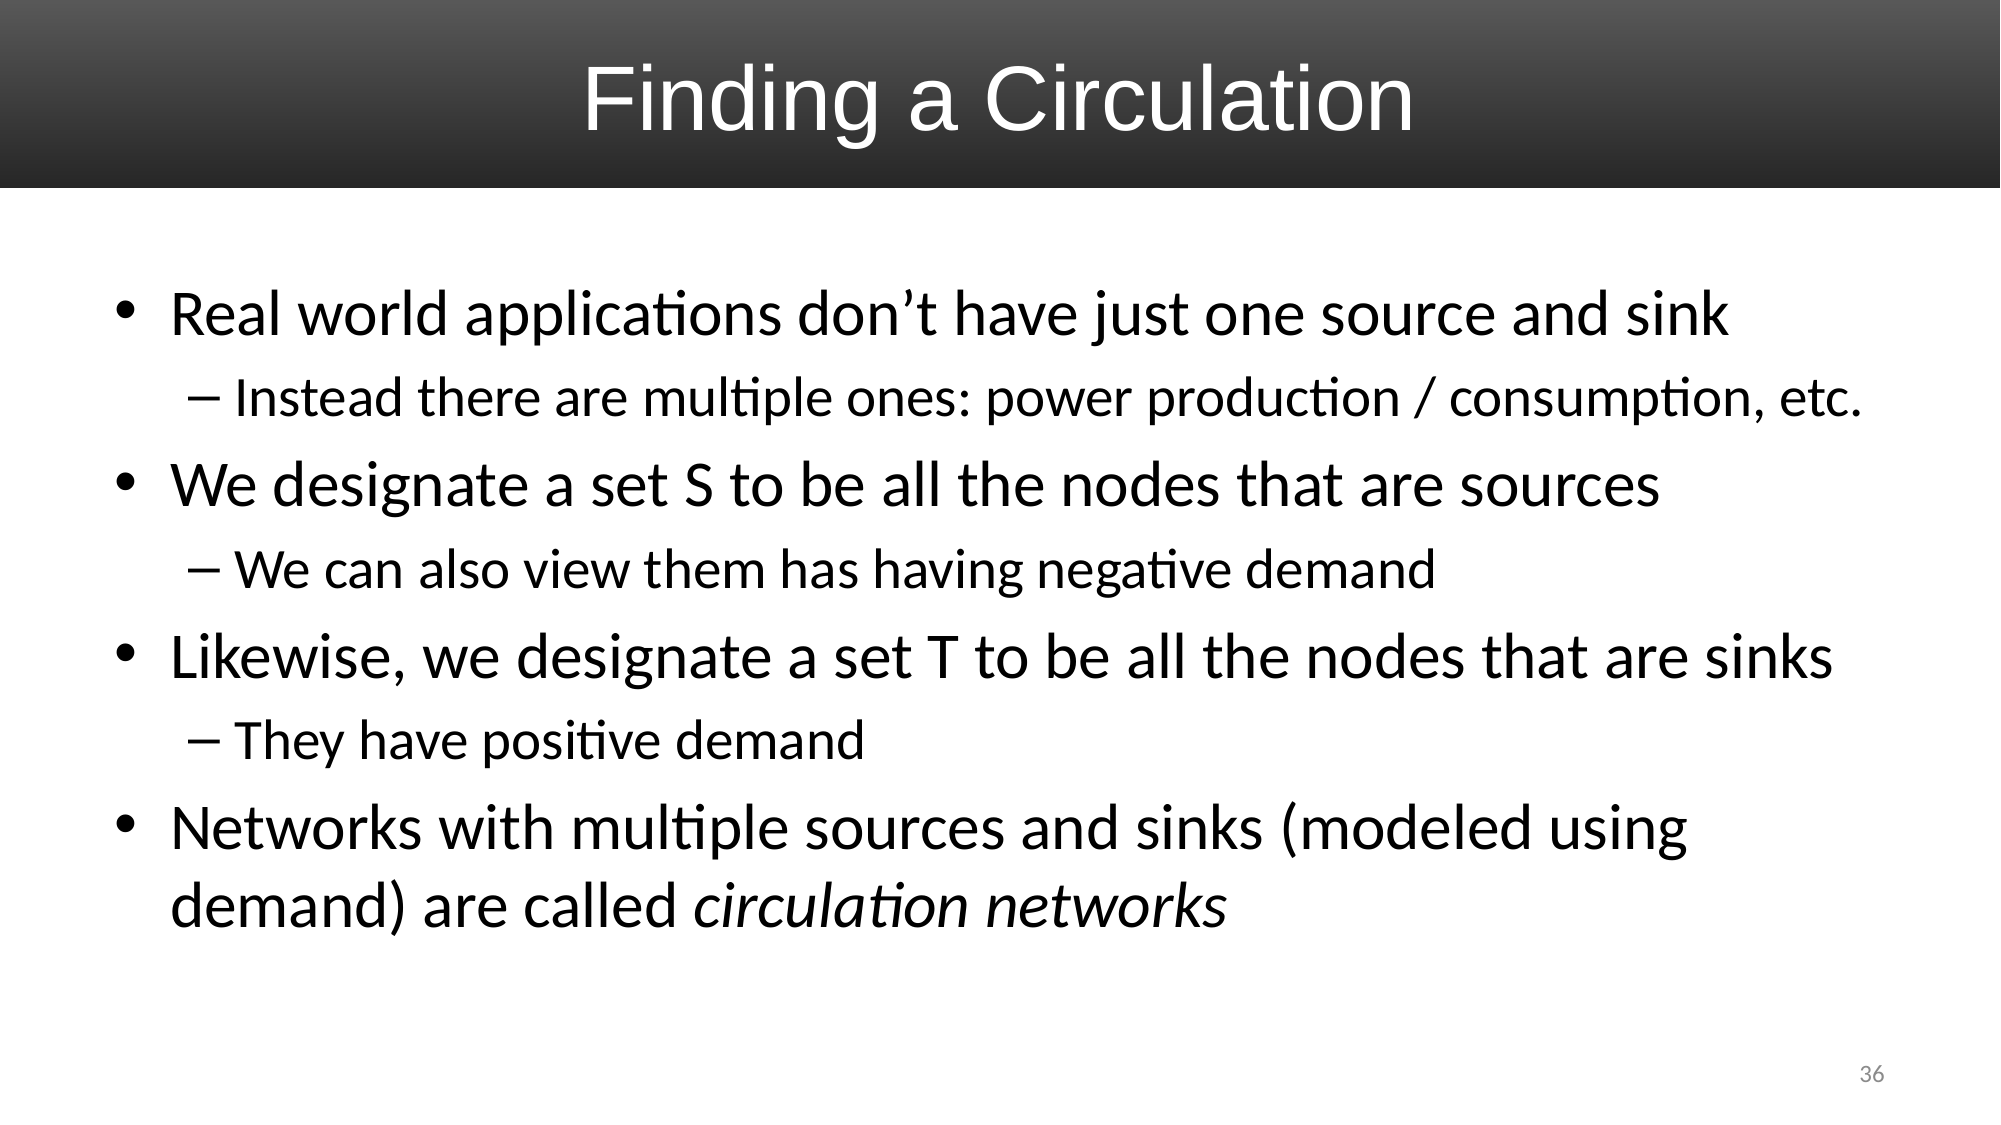

# Finding a Circulation
Real world applications don’t have just one source and sink
Instead there are multiple ones: power production / consumption, etc.
We designate a set S to be all the nodes that are sources
We can also view them has having negative demand
Likewise, we designate a set T to be all the nodes that are sinks
They have positive demand
Networks with multiple sources and sinks (modeled using demand) are called circulation networks
36